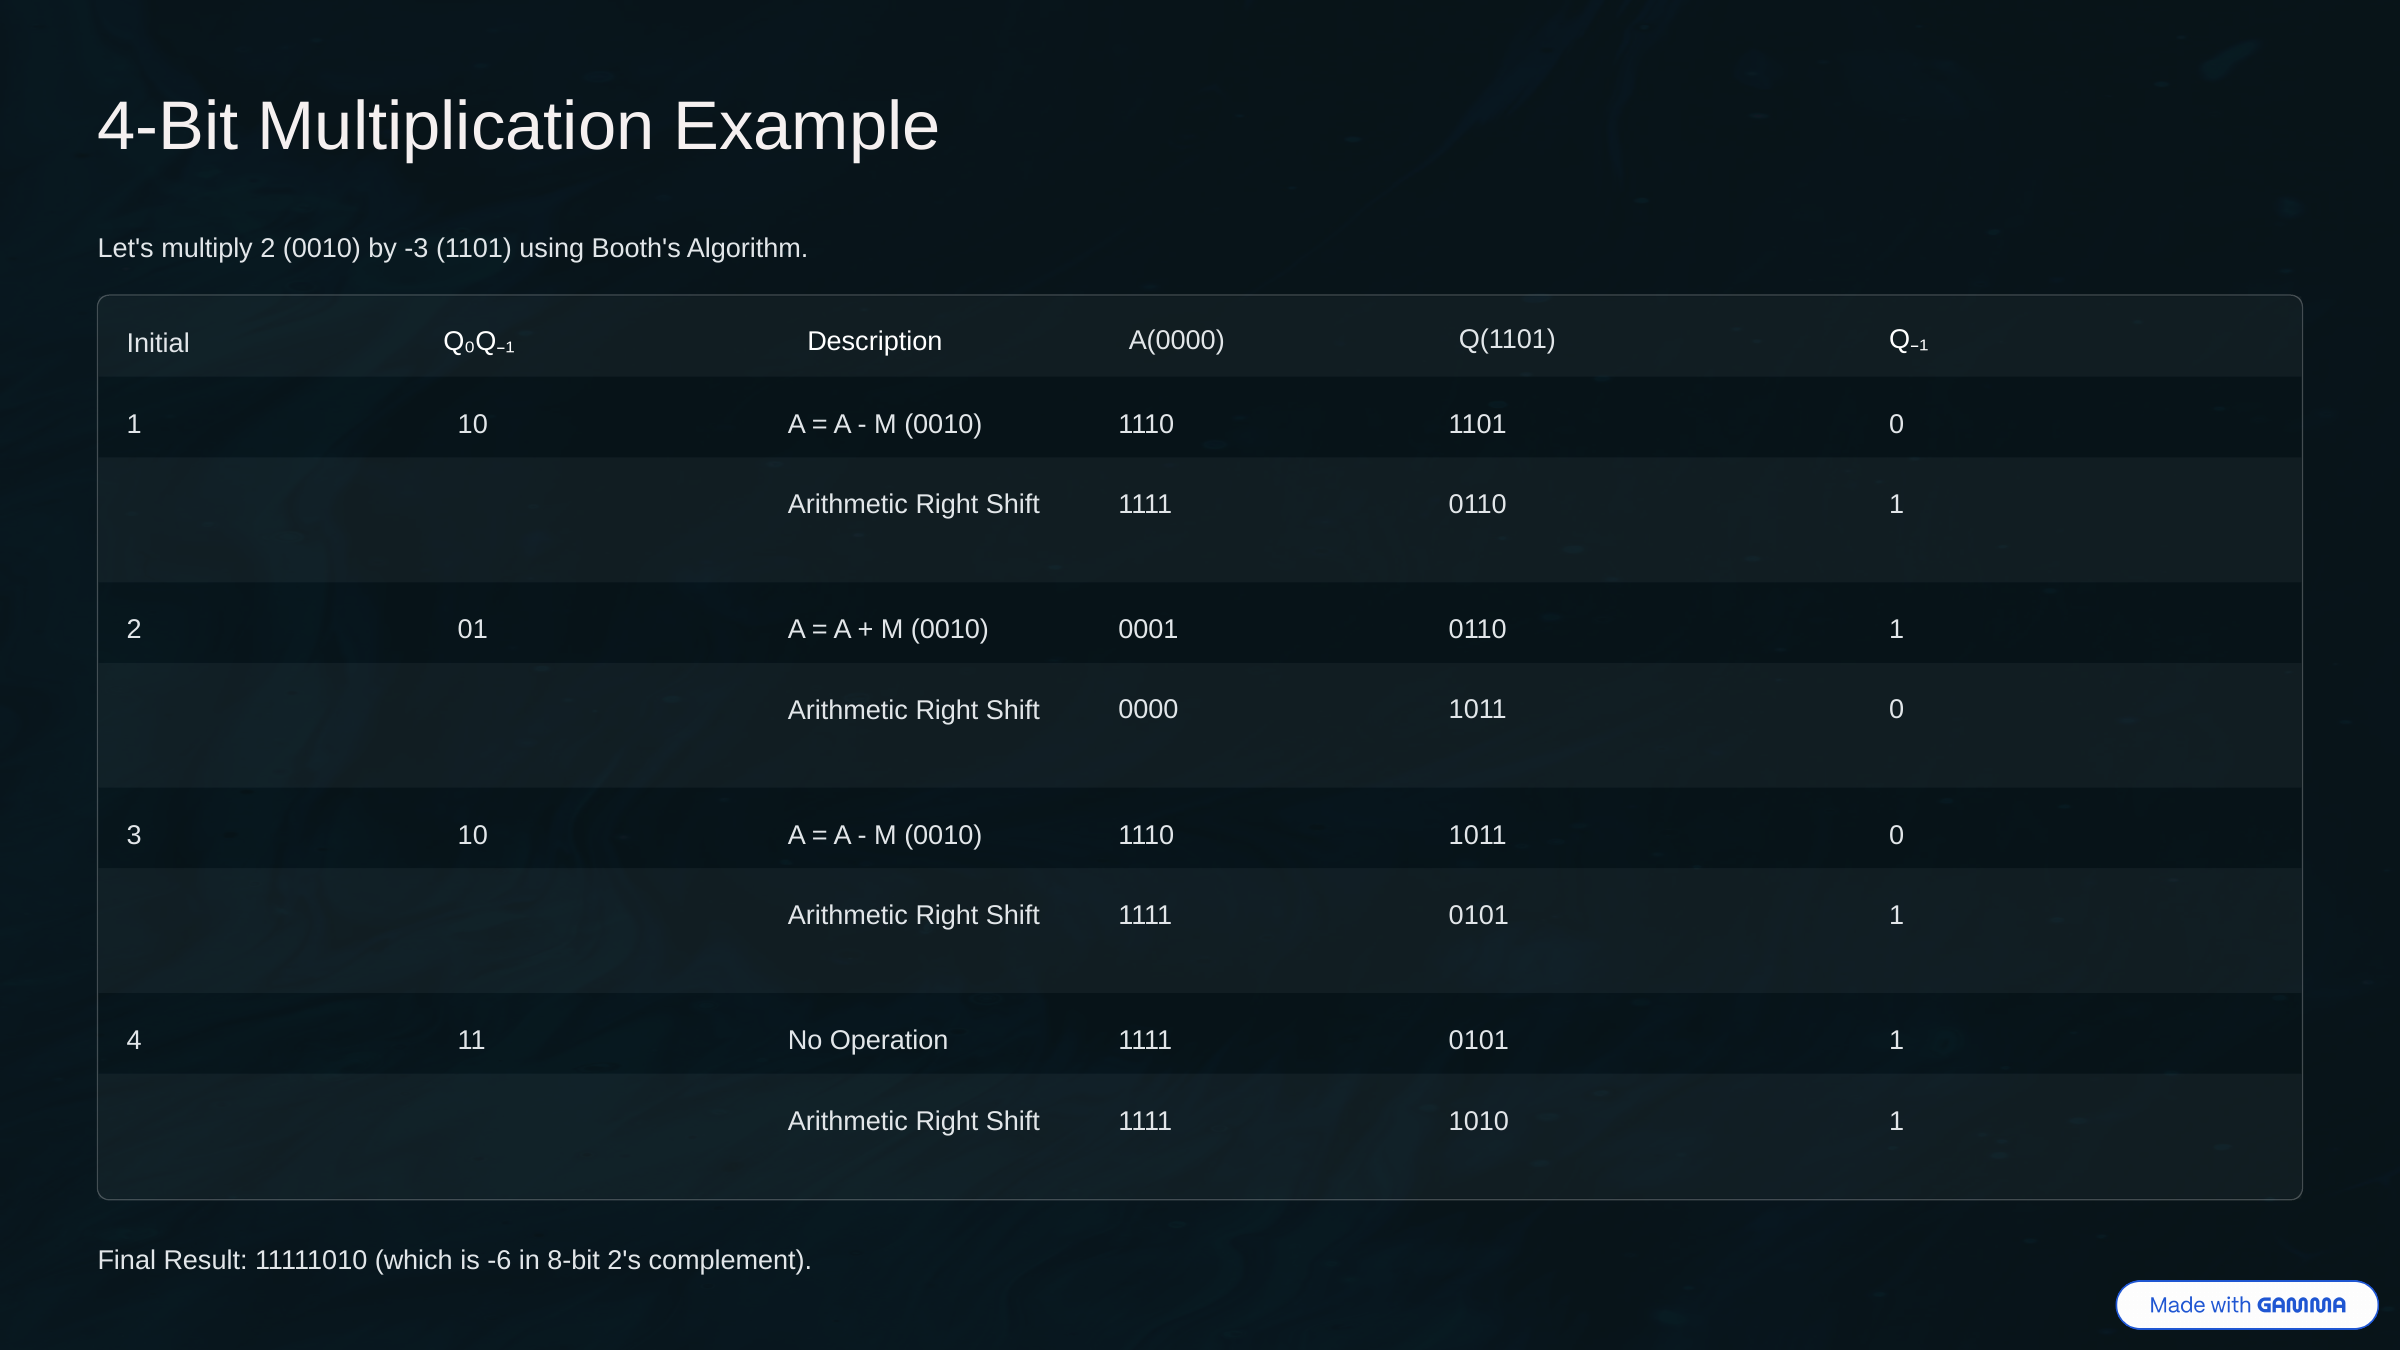

4-Bit Multiplication Example
Let's multiply 2 (0010) by -3 (1101) using Booth's Algorithm.

Q₋₁
Q(1101)
A(0000)
Initial

Q₀Q₋₁
Description

1
10
A = A - M (0010)
1110
1101
0

Arithmetic Right Shift
1111
0110
1

2
01
A = A + M (0010)
0001
0110
1

Arithmetic Right Shift
0000
1011
0

3
10
A = A - M (0010)
1110
1011
0

Arithmetic Right Shift
1111
0101
1

4
11
No Operation
1111
0101
1

Arithmetic Right Shift
1111
1010
1
Final Result: 11111010 (which is -6 in 8-bit 2's complement).